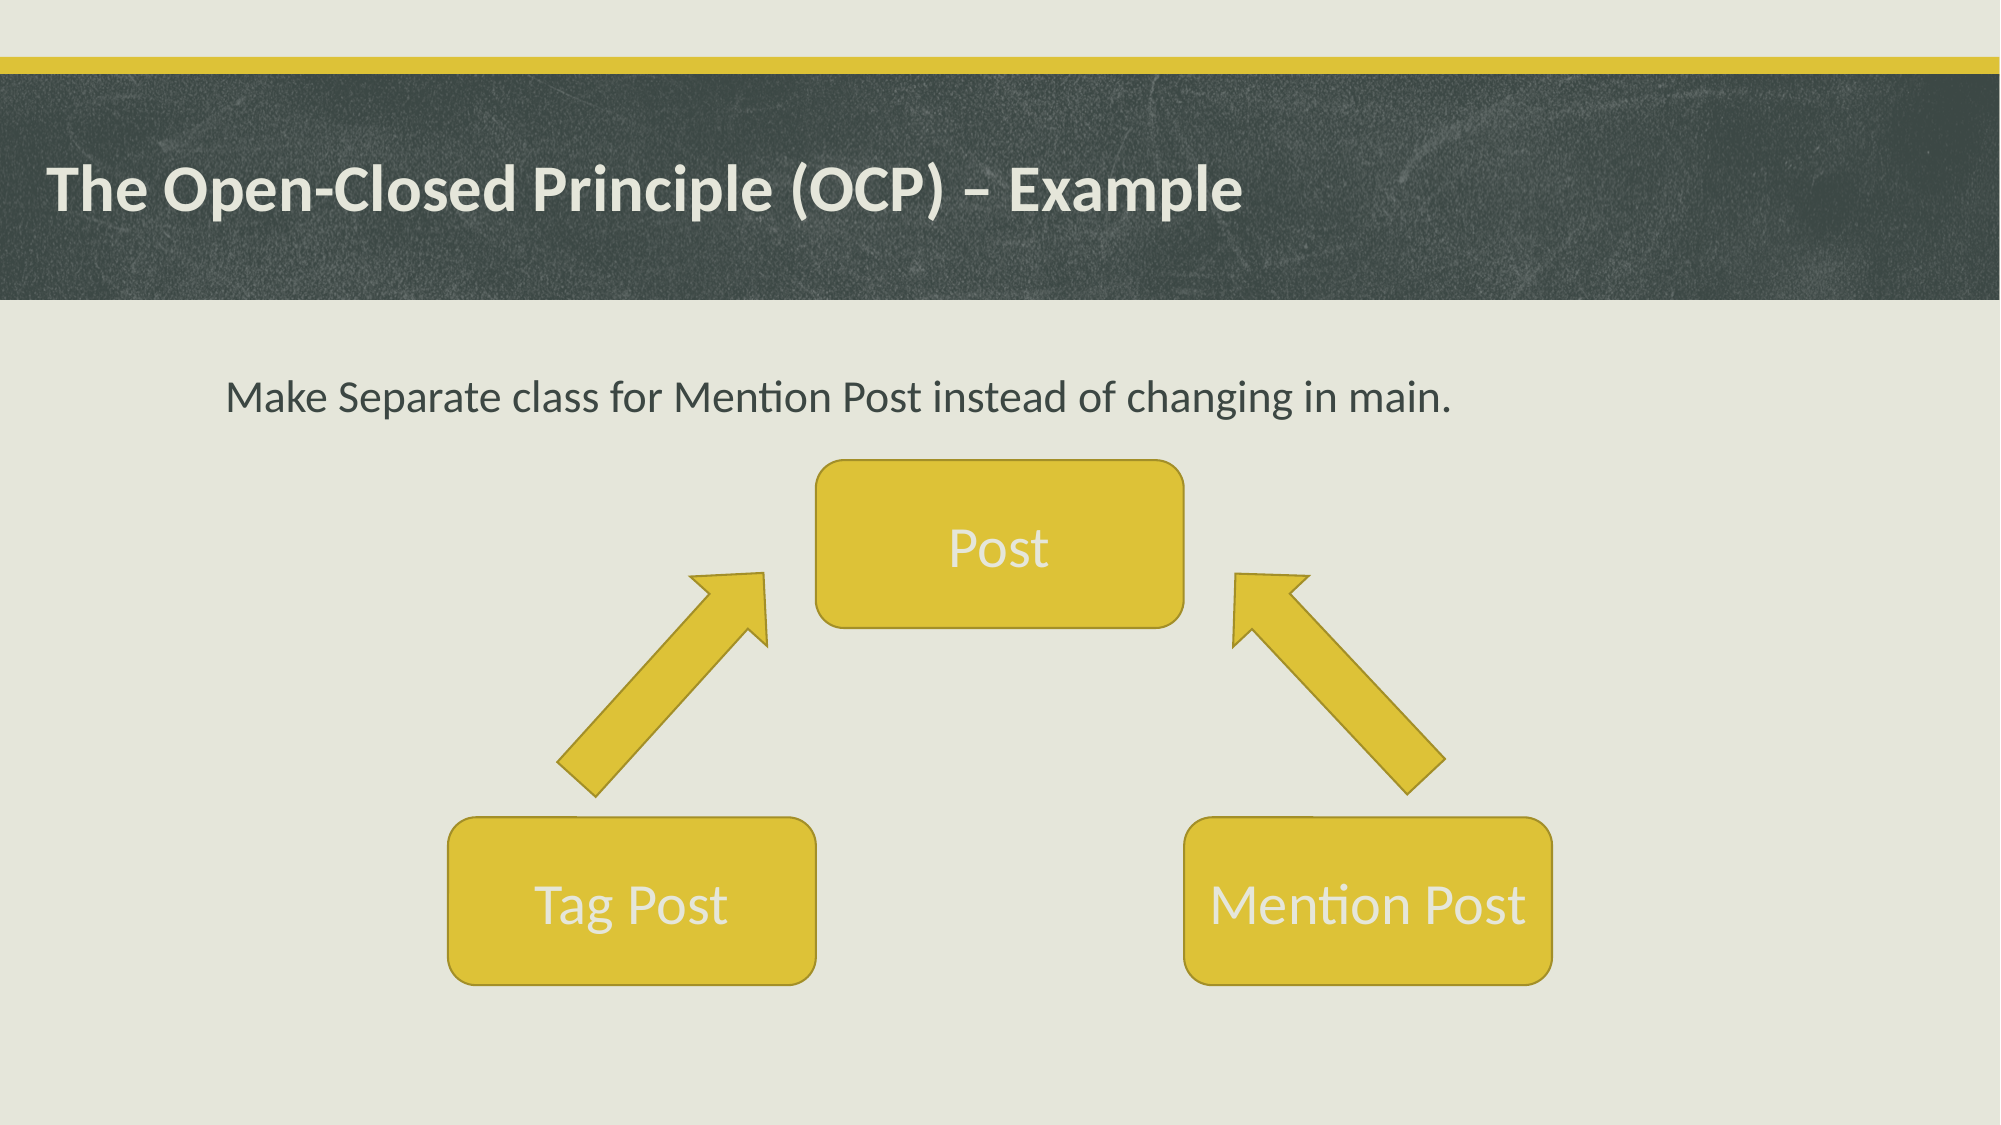

# The Open-Closed Principle (OCP) – Example
Make Separate class for Mention Post instead of changing in main.

Post

Mention Post
Tag Post